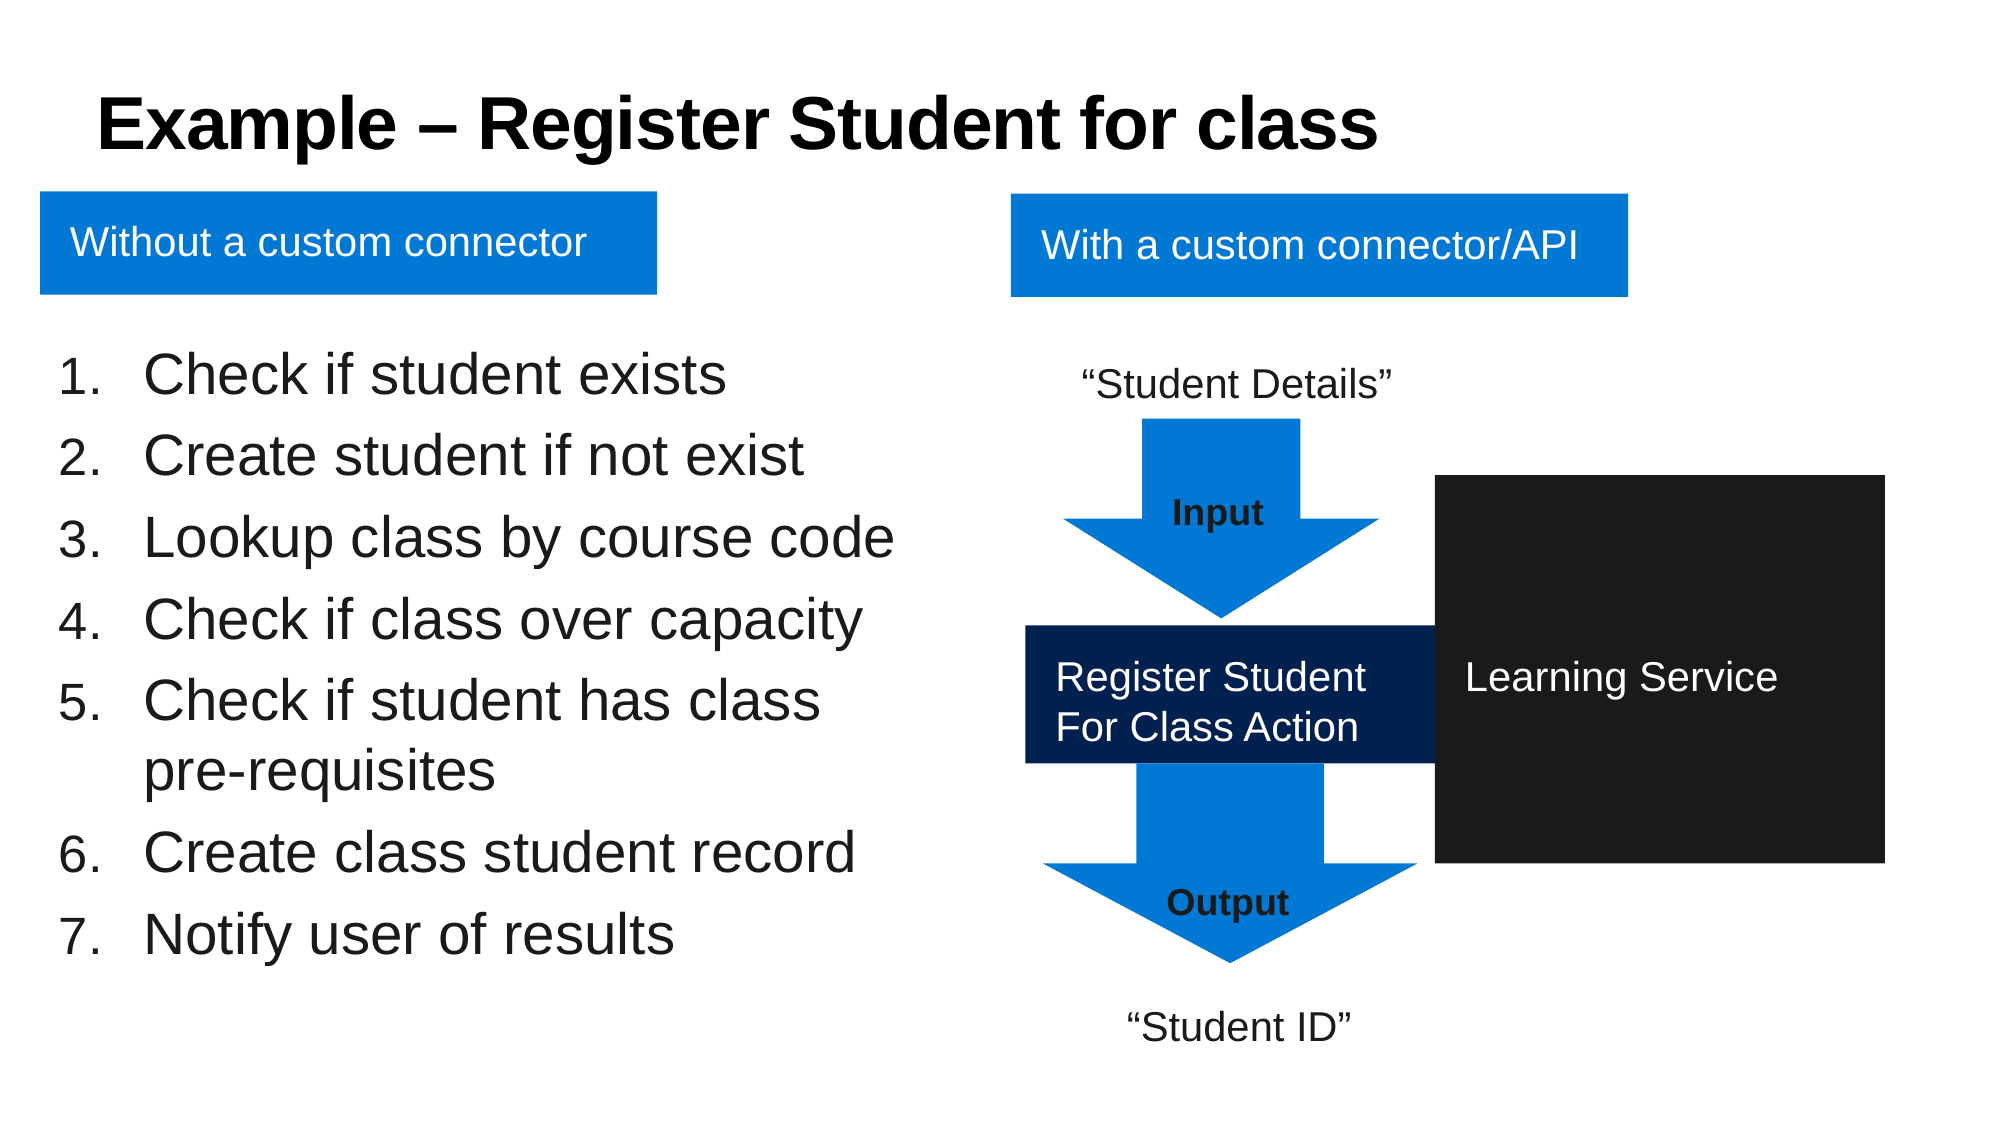

# Example – Register Student for class
Without a custom connector
With a custom connector/API
Check if student exists
Create student if not exist
Lookup class by course code
Check if class over capacity
Check if student has class pre-requisites
Create class student record
Notify user of results

“Student Details”
Input
Learning Service
Register Student
For Class Action
Output
“Student ID”